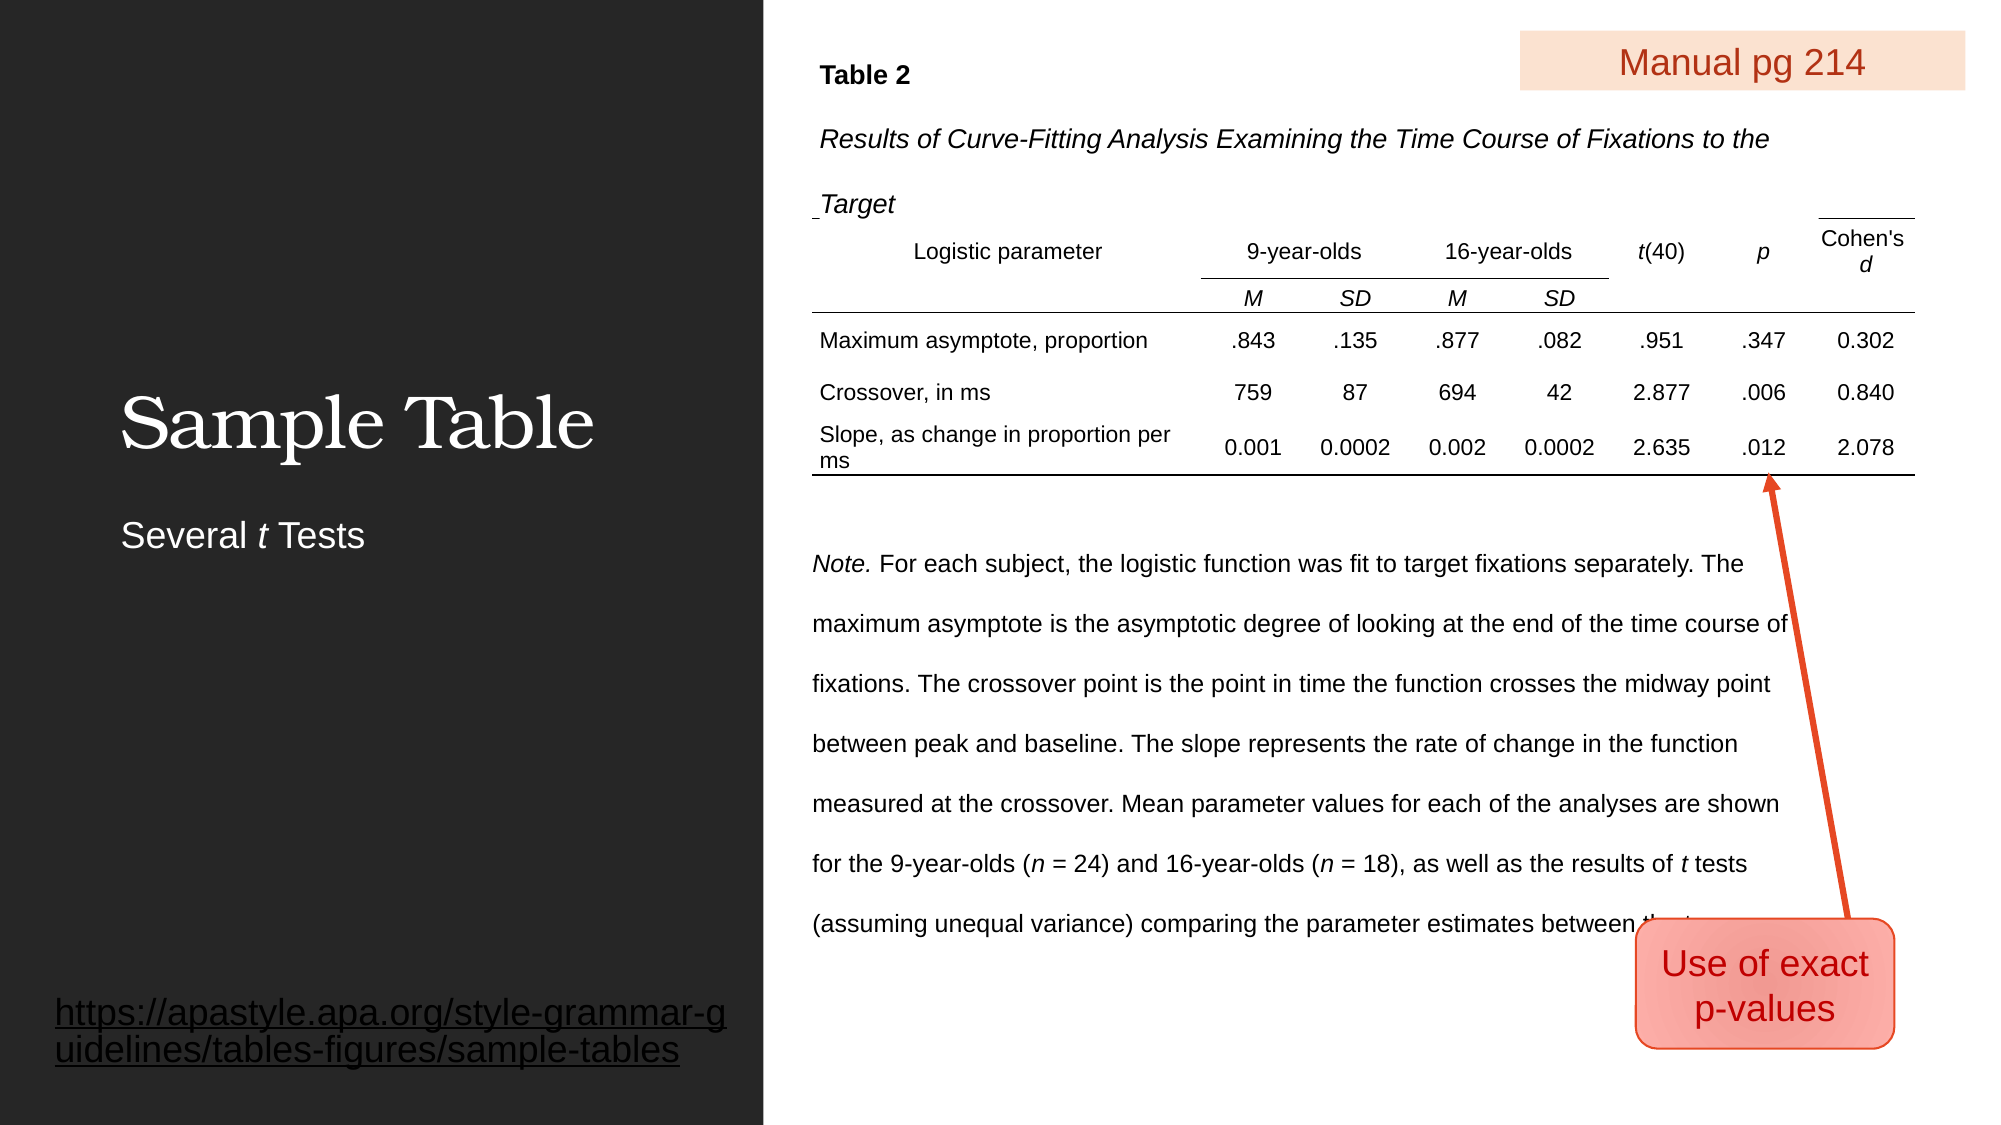

Manual pg 214
Table 2
Results of Curve-Fitting Analysis Examining the Time Course of Fixations to the Target
# Sample Table
| Logistic parameter | 9-year-olds |  | 16-year-olds |  | t(40) | p | Cohen's d |
| --- | --- | --- | --- | --- | --- | --- | --- |
|  | M | SD | M | SD |  |  |  |
| Maximum asymptote, proportion | .843 | .135 | .877 | .082 | .951 | .347 | 0.302 |
| Crossover, in ms | 759 | 87 | 694 | 42 | 2.877 | .006 | 0.840 |
| Slope, as change in proportion per ms | 0.001 | 0.0002 | 0.002 | 0.0002 | 2.635 | .012 | 2.078 |
Several t Tests
Note. For each subject, the logistic function was fit to target fixations separately. The maximum asymptote is the asymptotic degree of looking at the end of the time course of fixations. The crossover point is the point in time the function crosses the midway point between peak and baseline. The slope represents the rate of change in the function measured at the crossover. Mean parameter values for each of the analyses are shown for the 9-year-olds (n = 24) and 16-year-olds (n = 18), as well as the results of t tests (assuming unequal variance) comparing the parameter estimates between the two ages.

Use of exact p-values
https://apastyle.apa.org/style-grammar-guidelines/tables-figures/sample-tables